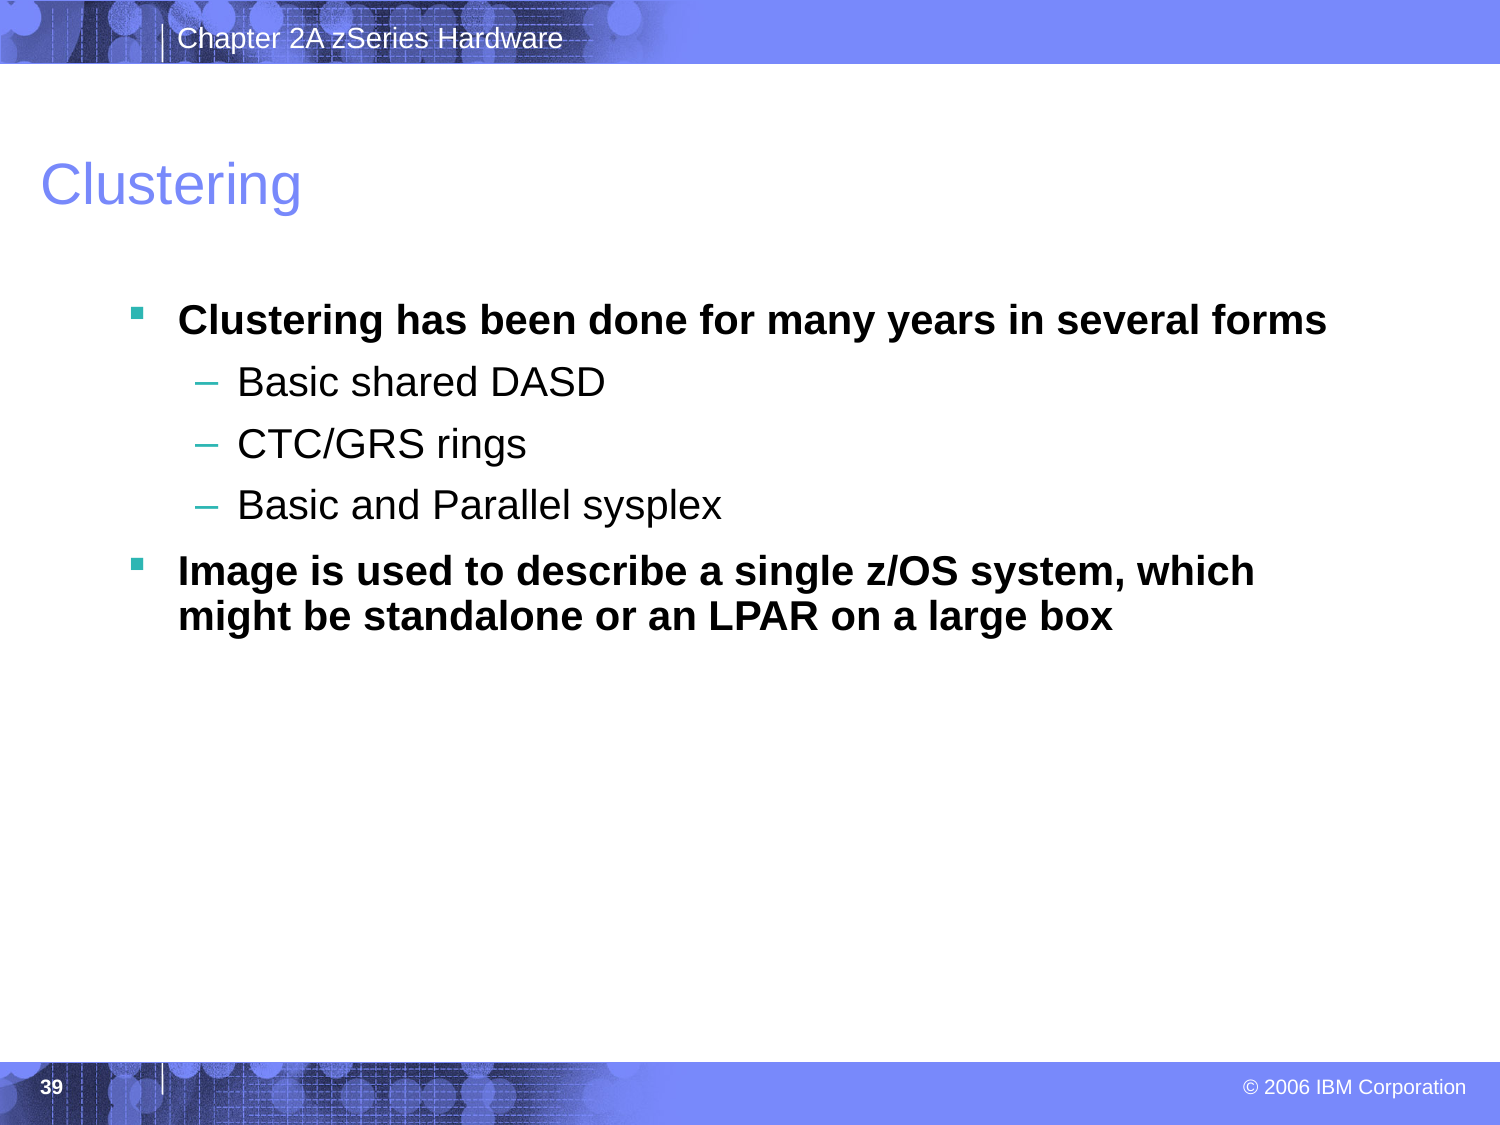

# Clustering
Clustering has been done for many years in several forms
Basic shared DASD
CTC/GRS rings
Basic and Parallel sysplex
Image is used to describe a single z/OS system, which might be standalone or an LPAR on a large box
39